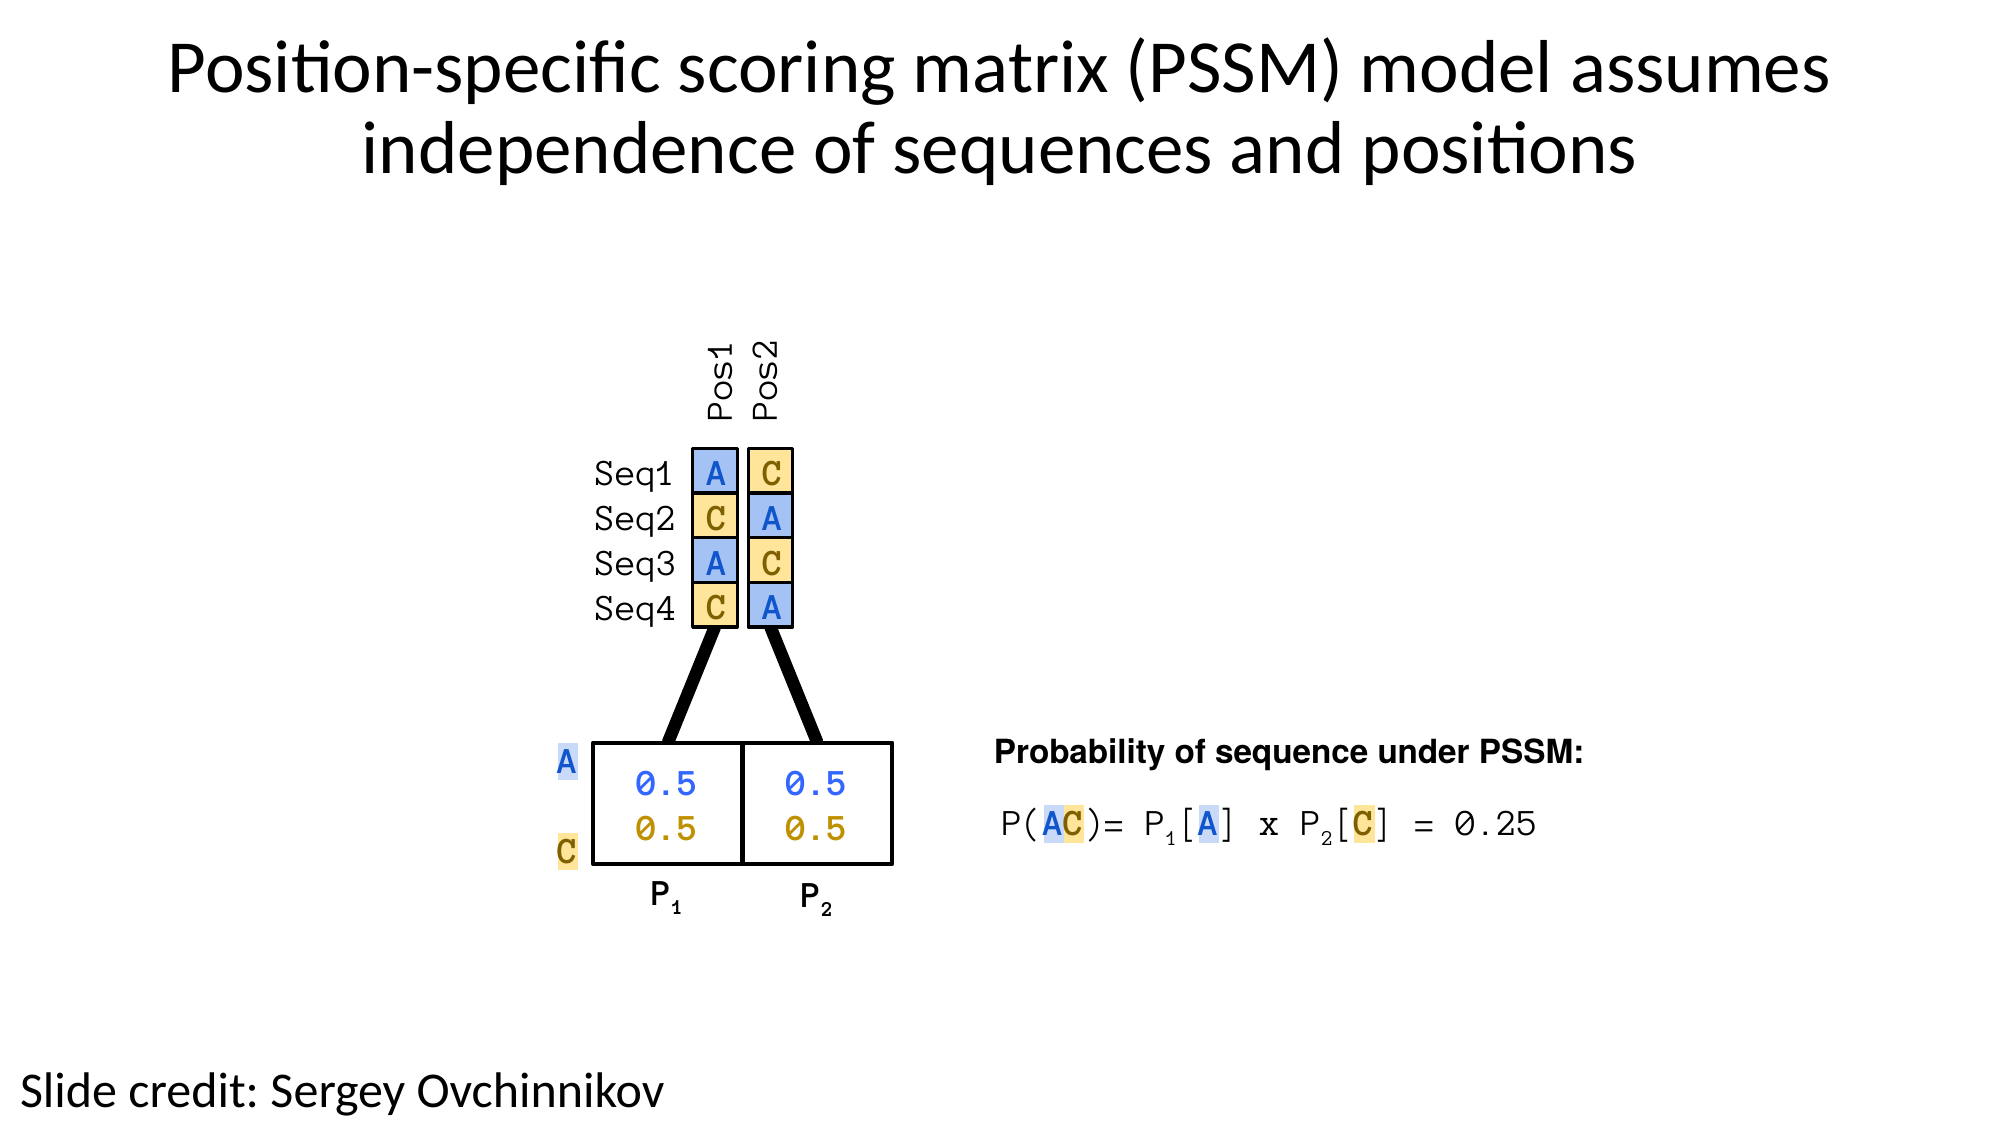

# Position-specific scoring matrix (PSSM) model assumes independence of sequences and positions
Pos1
Pos2
Seq1
Seq2
Seq3
Seq4
A
C
C
A
A
C
C
A
Probability of sequence under PSSM:
0.5
0.5
0.5
0.5
P(AC)= P1[A] x P2[C] = 0.25
P1
P2
A
C
Slide credit: Sergey Ovchinnikov